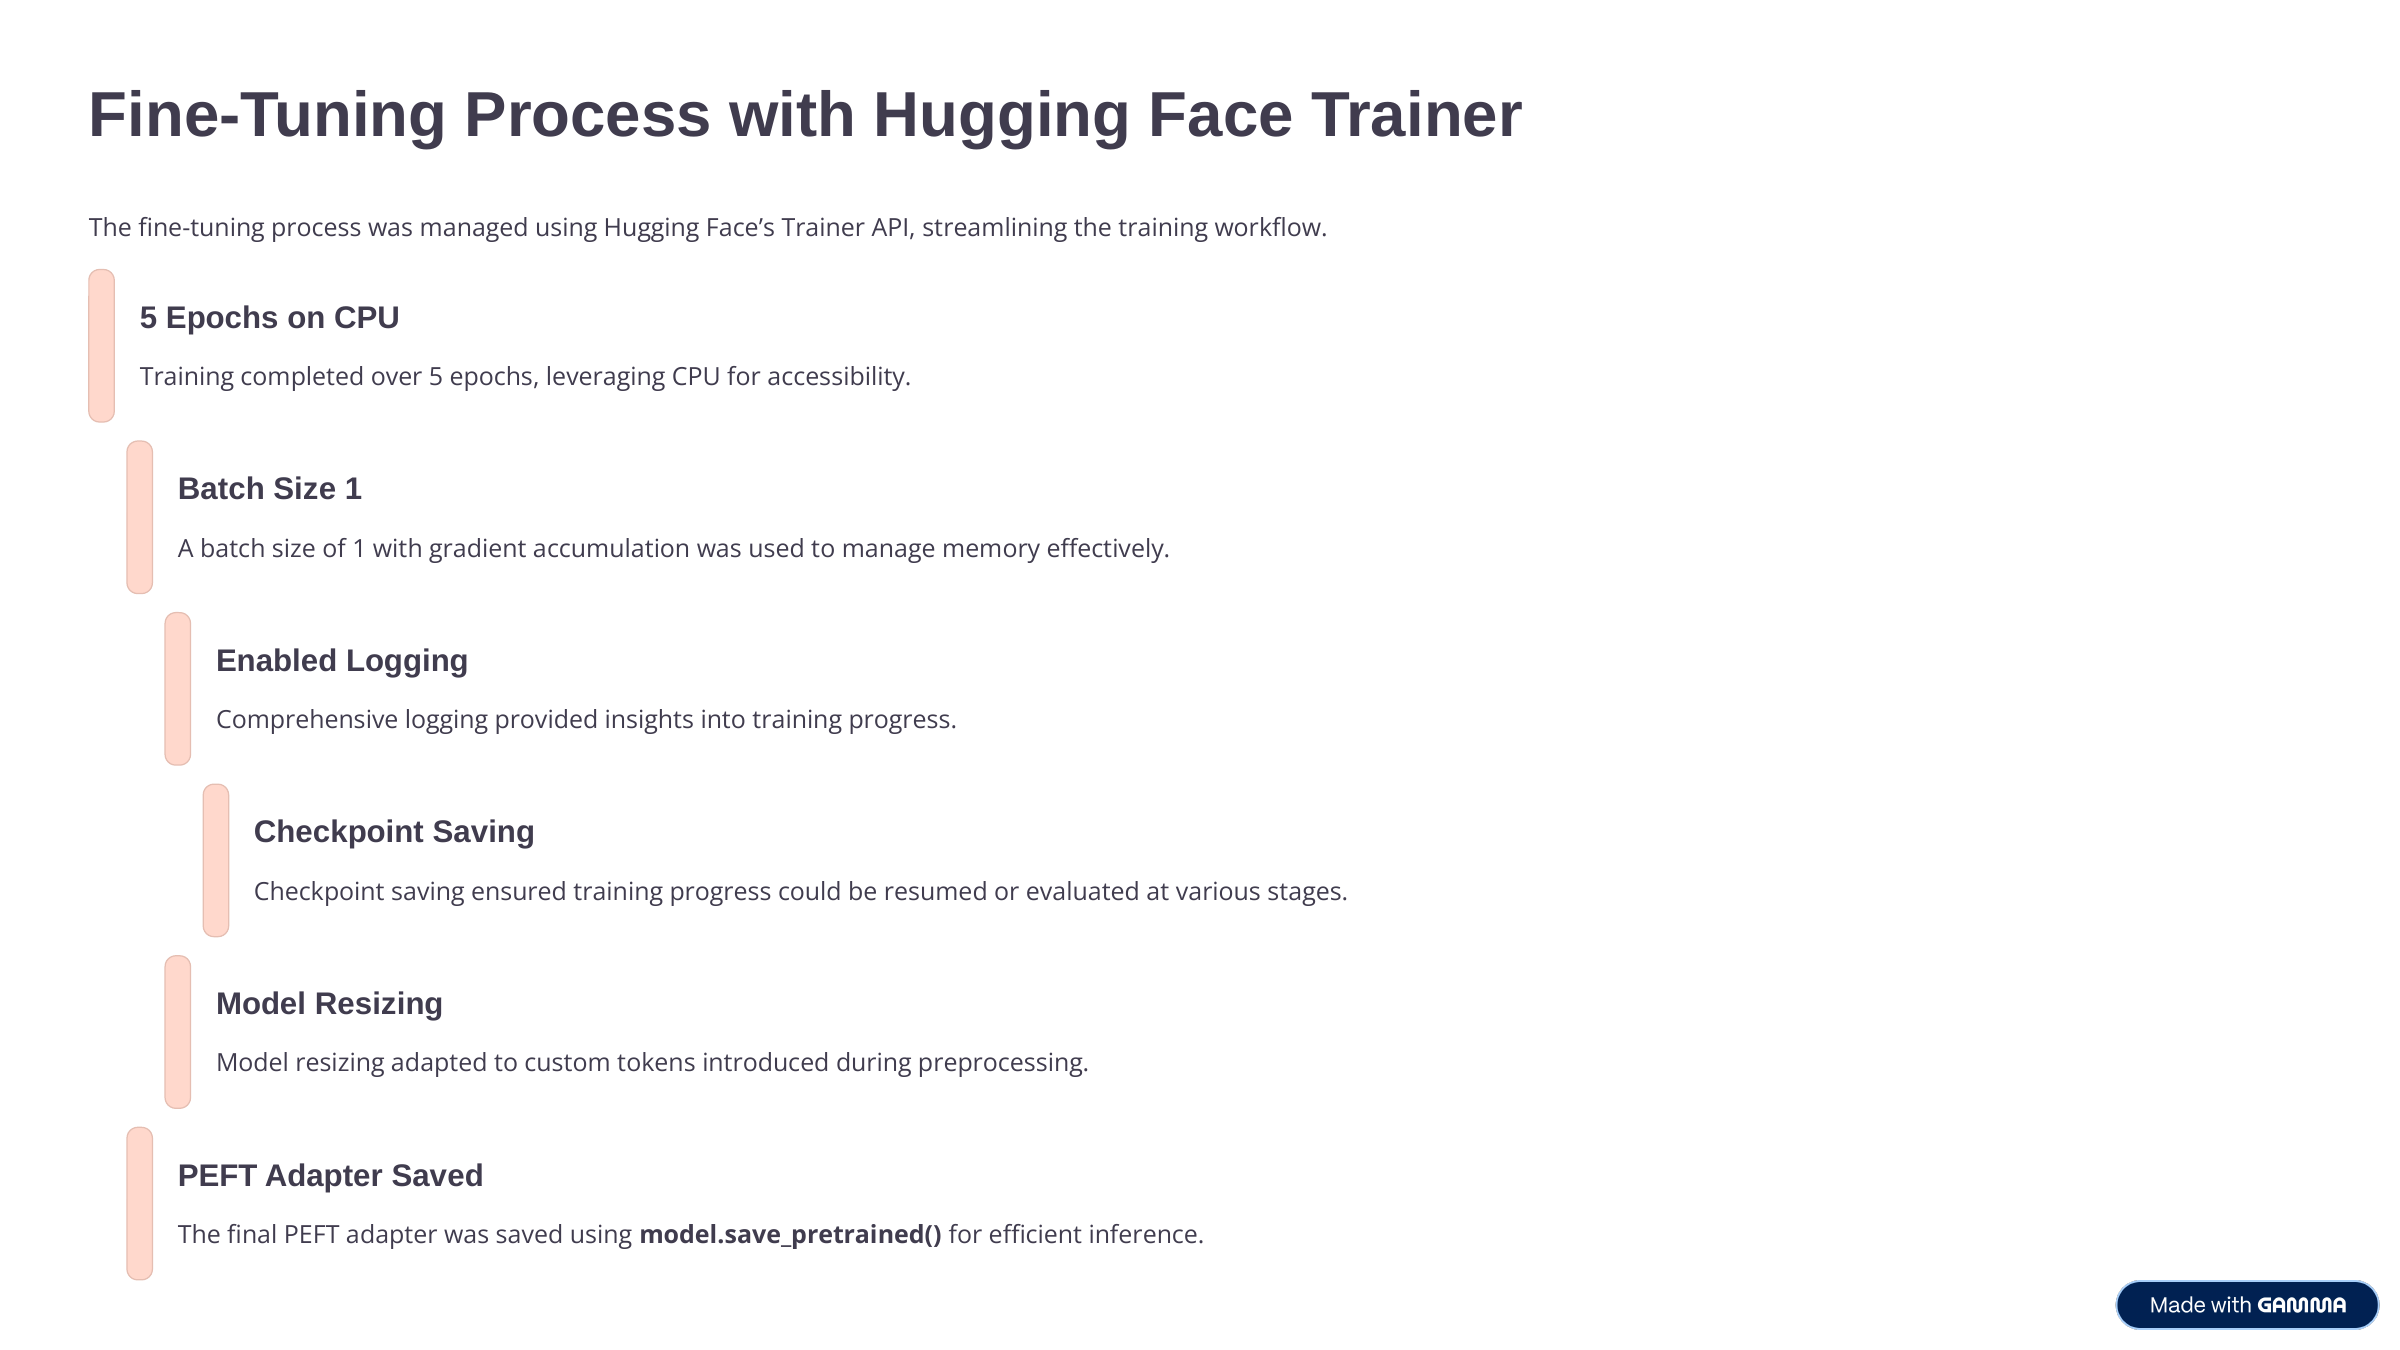

Fine-Tuning Process with Hugging Face Trainer
The fine-tuning process was managed using Hugging Face’s Trainer API, streamlining the training workflow.

5 Epochs on CPU
Training completed over 5 epochs, leveraging CPU for accessibility.

Batch Size 1
A batch size of 1 with gradient accumulation was used to manage memory effectively.

Enabled Logging
Comprehensive logging provided insights into training progress.

Checkpoint Saving
Checkpoint saving ensured training progress could be resumed or evaluated at various stages.

Model Resizing
Model resizing adapted to custom tokens introduced during preprocessing.

PEFT Adapter Saved
The final PEFT adapter was saved using model.save_pretrained() for efficient inference.